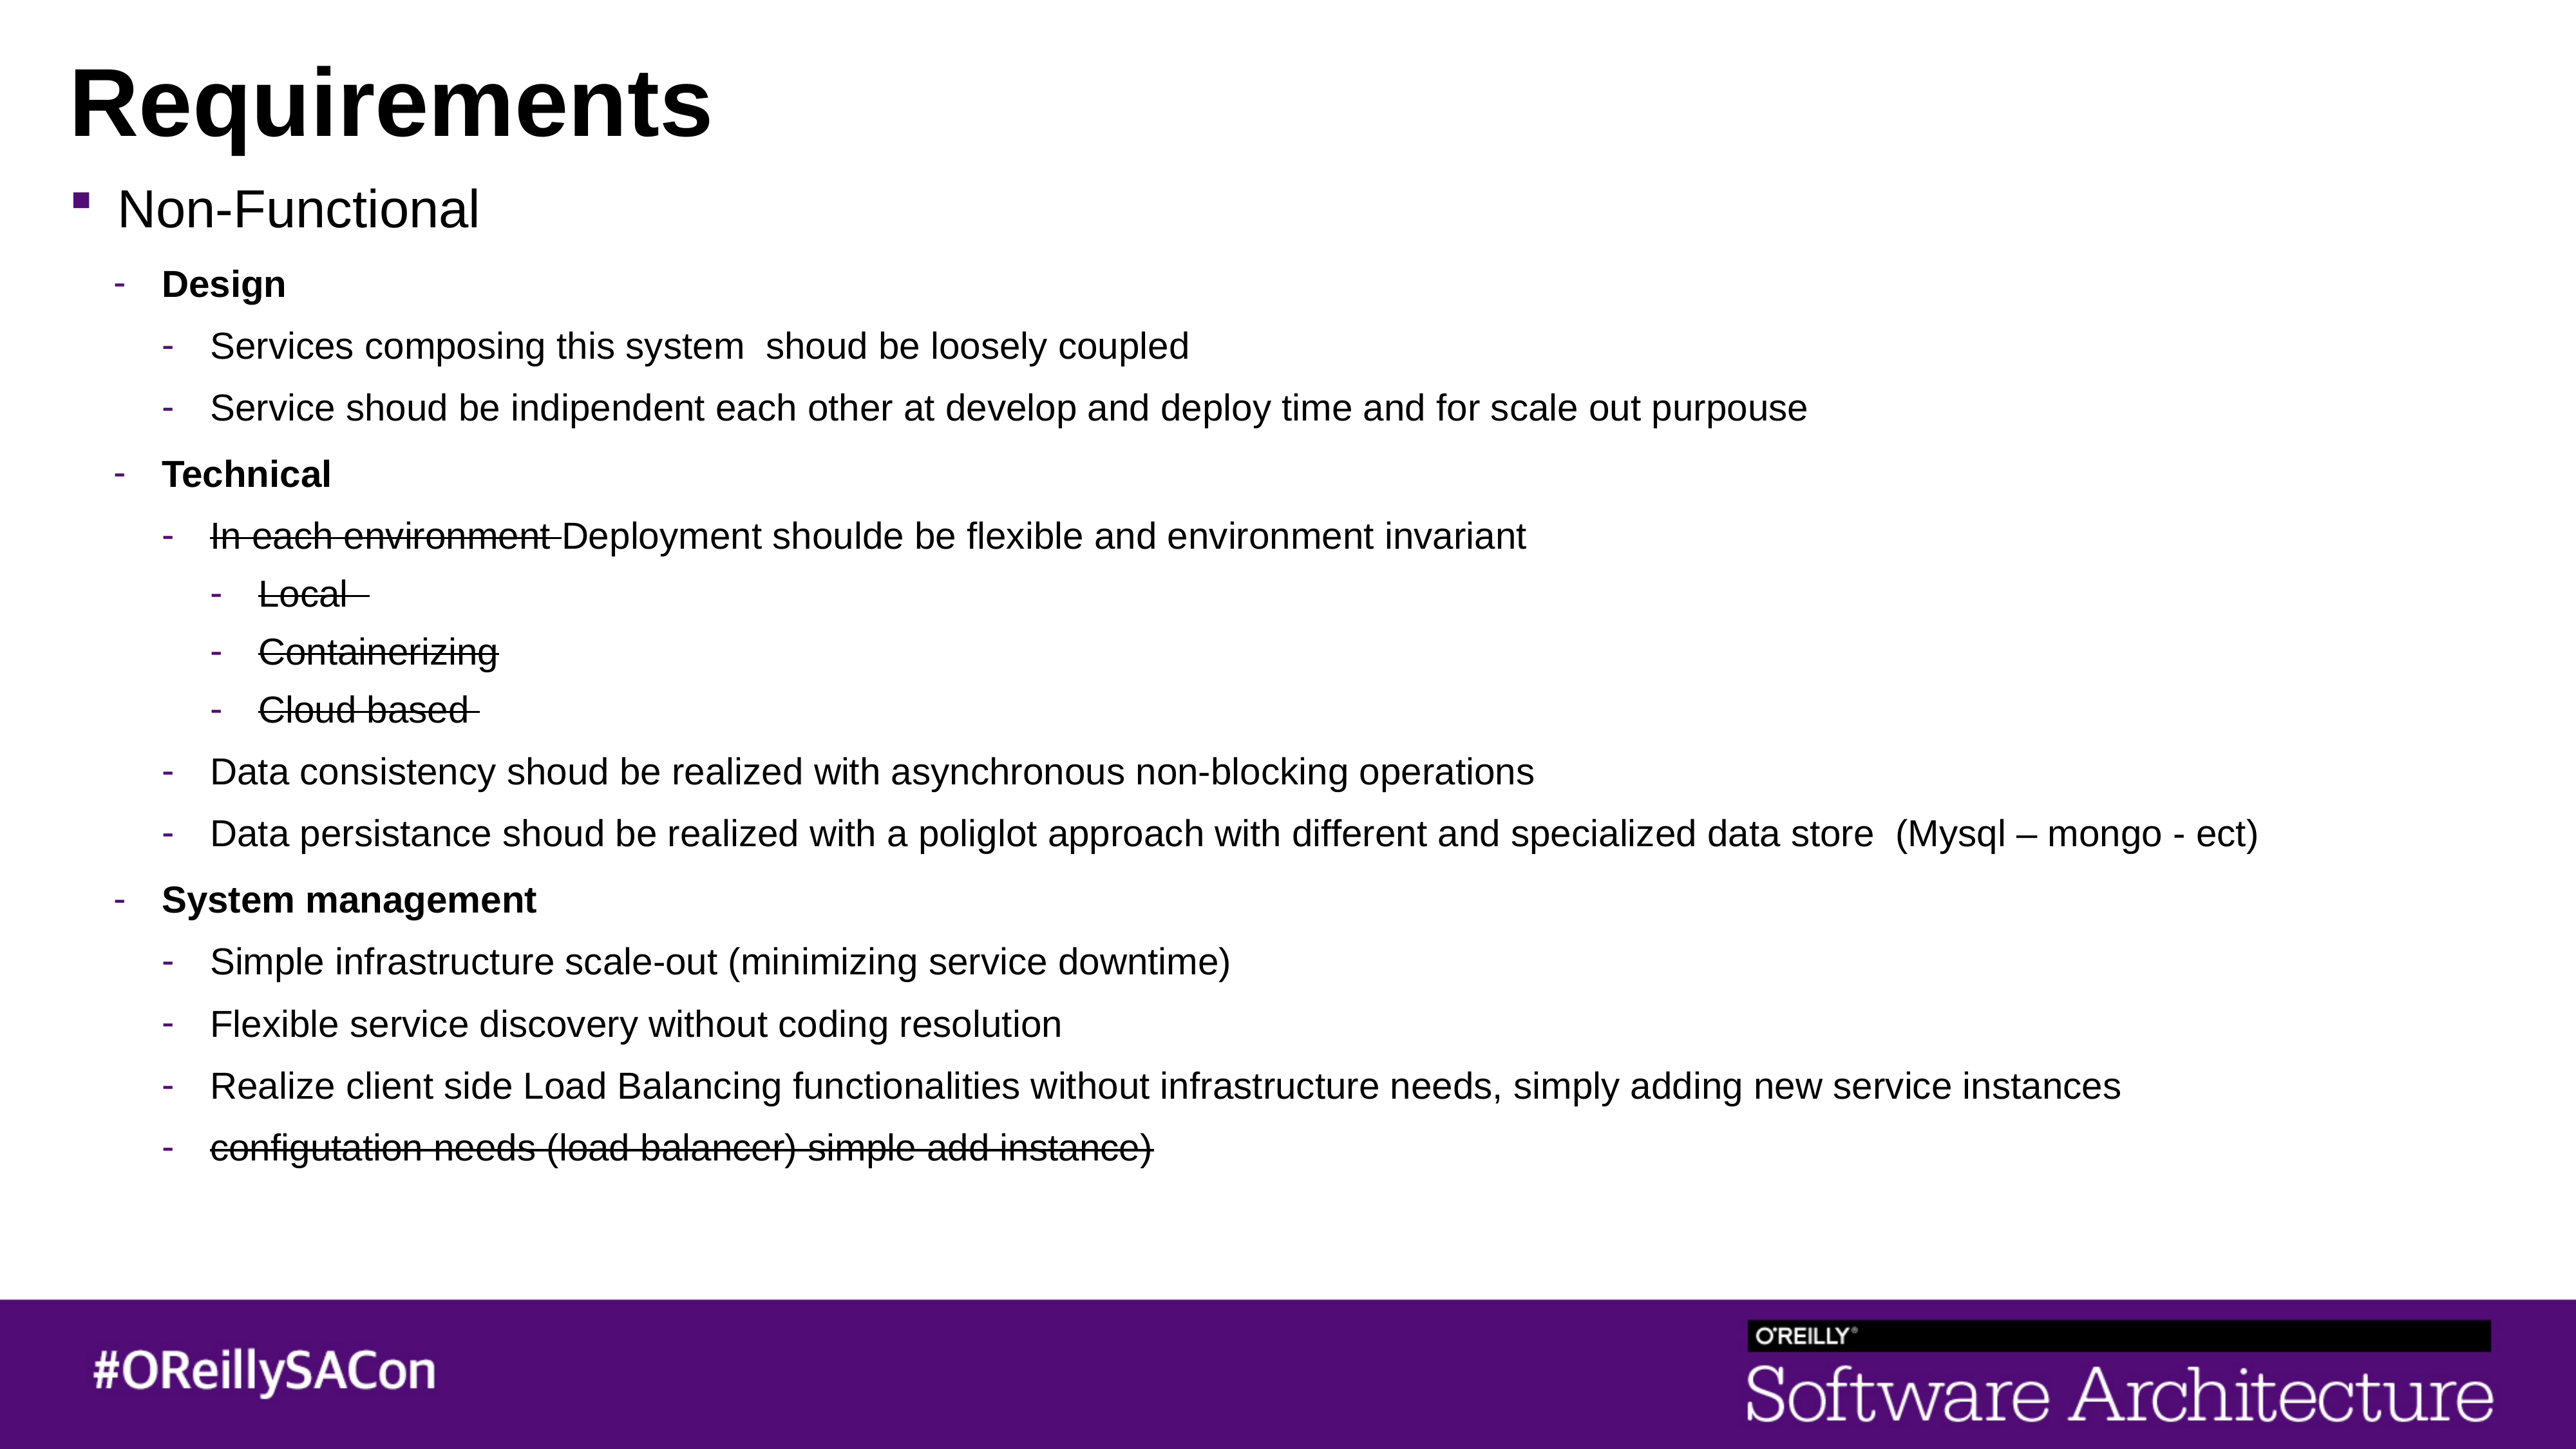

# Requirements
Non-Functional
Design
Services composing this system  shoud be loosely coupled
Service shoud be indipendent each other at develop and deploy time and for scale out purpouse
Technical
In each environment Deployment shoulde be flexible and environment invariant
Local
Containerizing
Cloud based
Data consistency shoud be realized with asynchronous non-blocking operations
Data persistance shoud be realized with a poliglot approach with different and specialized data store  (Mysql – mongo - ect)
System management
Simple infrastructure scale-out (minimizing service downtime)
Flexible service discovery without coding resolution
Realize client side Load Balancing functionalities without infrastructure needs, simply adding new service instances
configutation needs (load balancer) simple add instance)